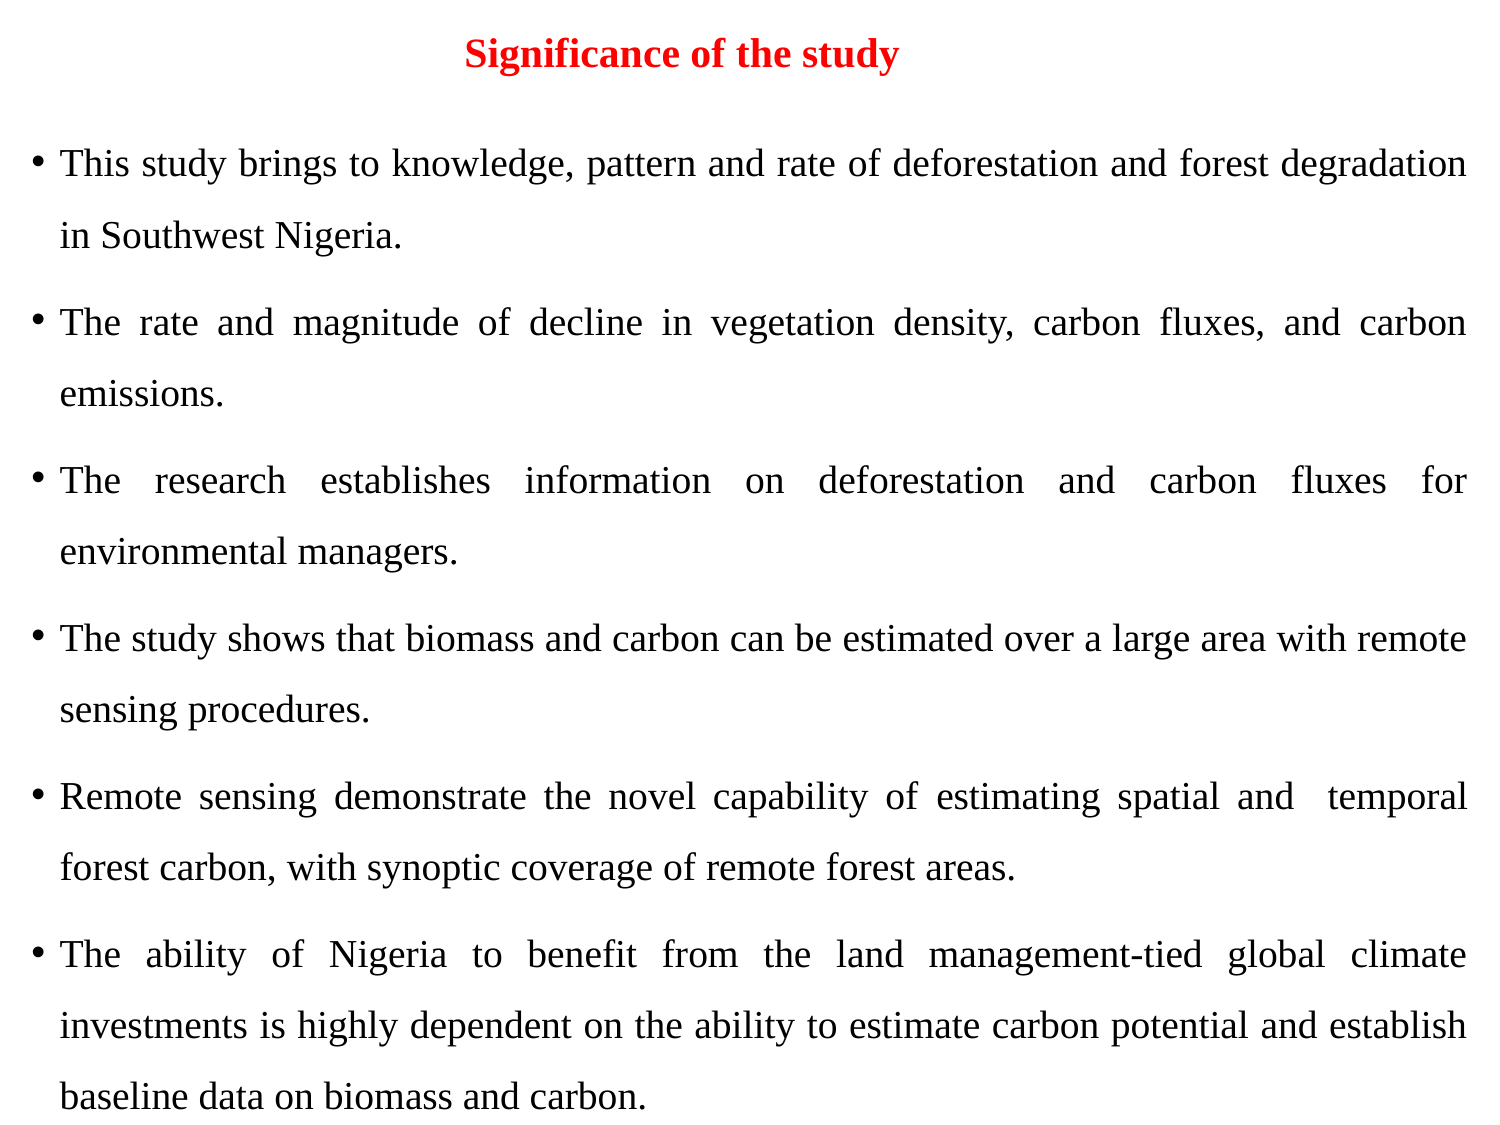

# Significance of the study
This study brings to knowledge, pattern and rate of deforestation and forest degradation in Southwest Nigeria.
The rate and magnitude of decline in vegetation density, carbon fluxes, and carbon emissions.
The research establishes information on deforestation and carbon fluxes for environmental managers.
The study shows that biomass and carbon can be estimated over a large area with remote sensing procedures.
Remote sensing demonstrate the novel capability of estimating spatial and  temporal forest carbon, with synoptic coverage of remote forest areas.
The ability of Nigeria to benefit from the land management-tied global climate investments is highly dependent on the ability to estimate carbon potential and establish baseline data on biomass and carbon.